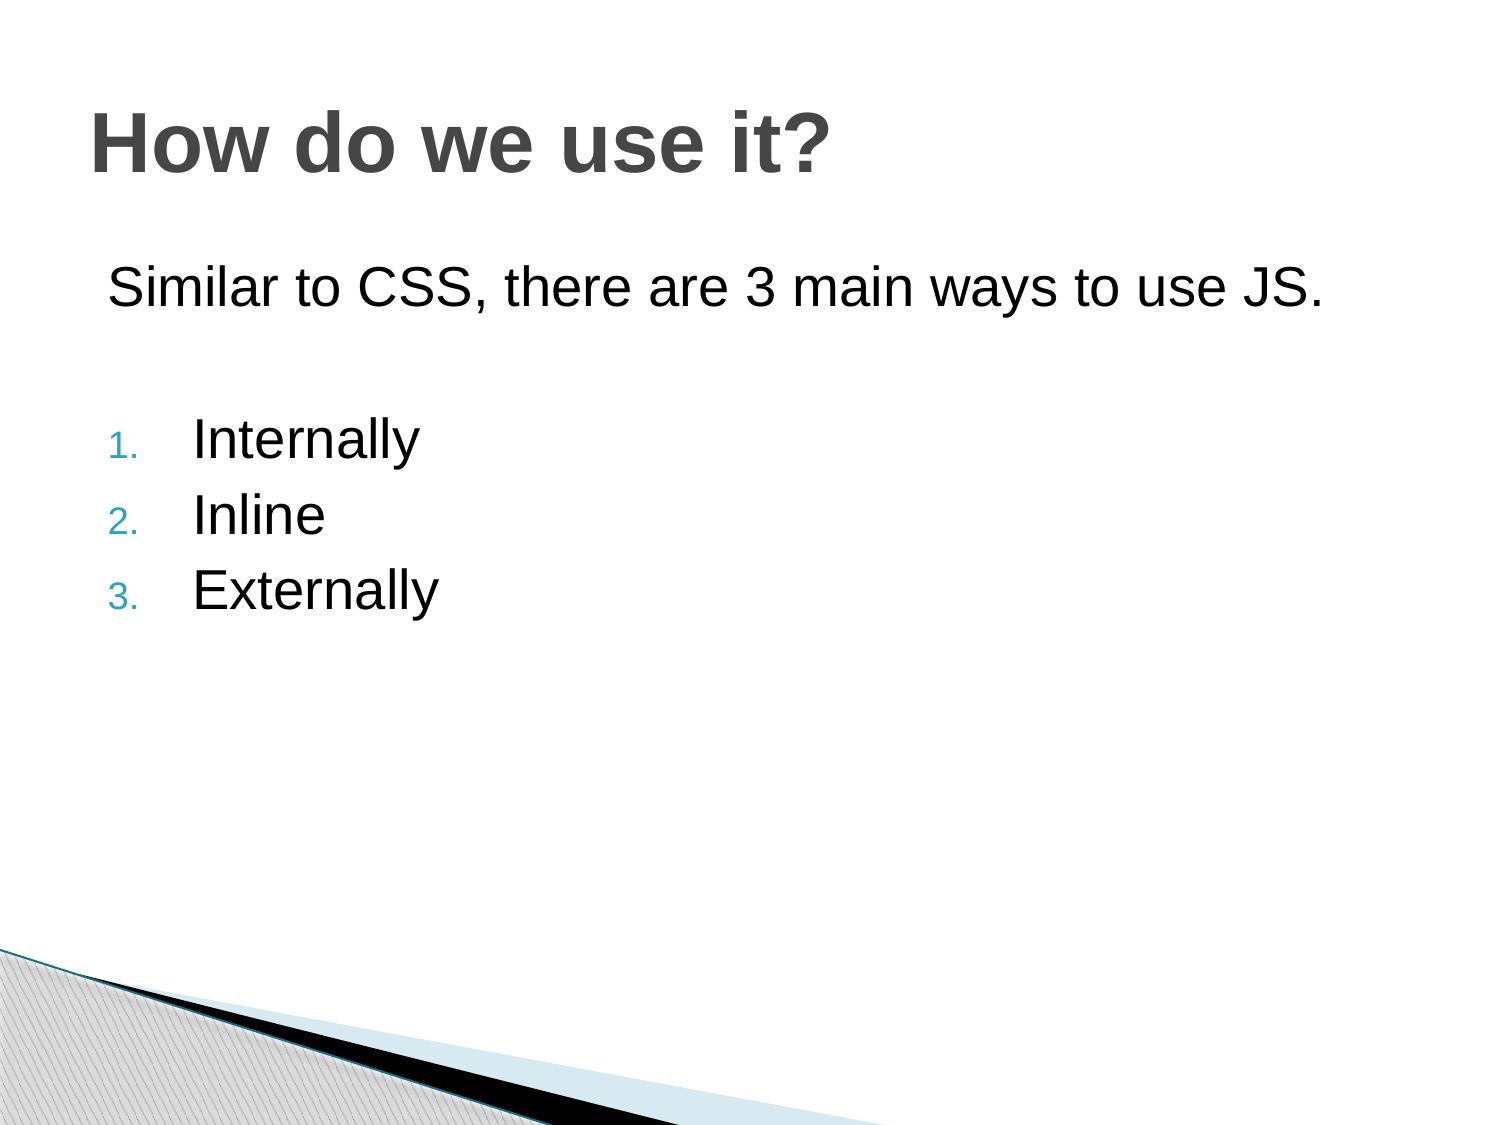

# How do we use it?
Similar to CSS, there are 3 main ways to use JS.

Internally
Inline
Externally